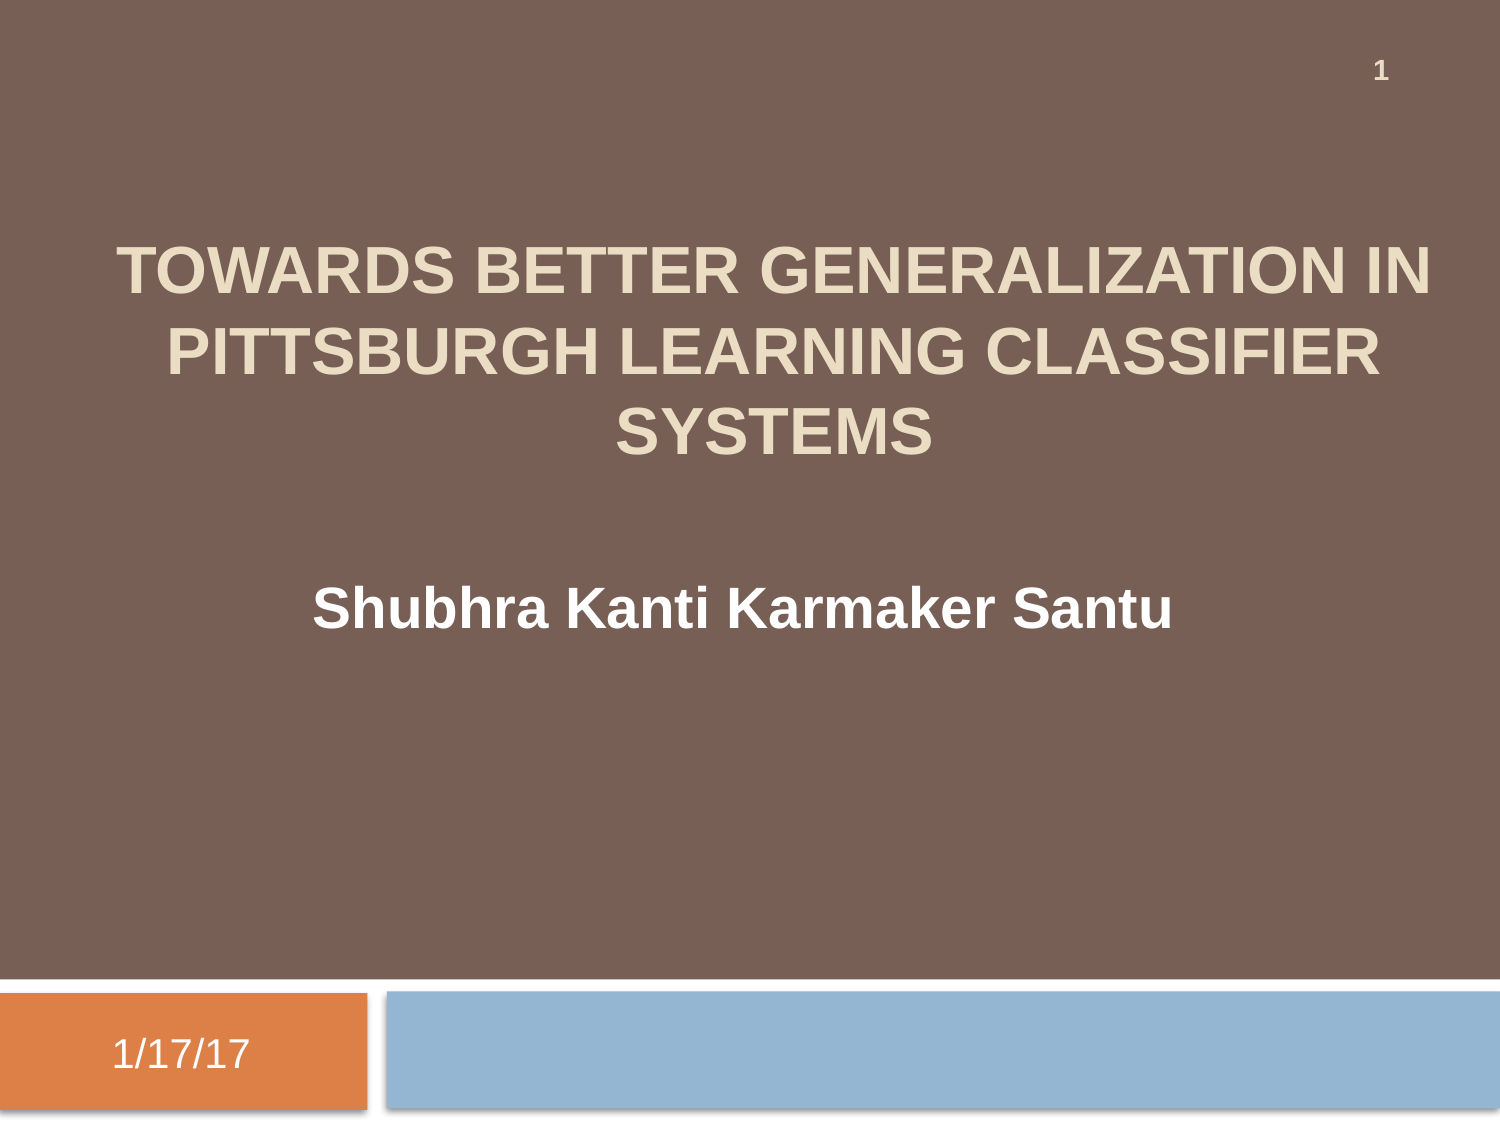

1
# Towards better generalization in Pittsburgh Learning Classifier Systems
Shubhra Kanti Karmaker Santu

1/17/17